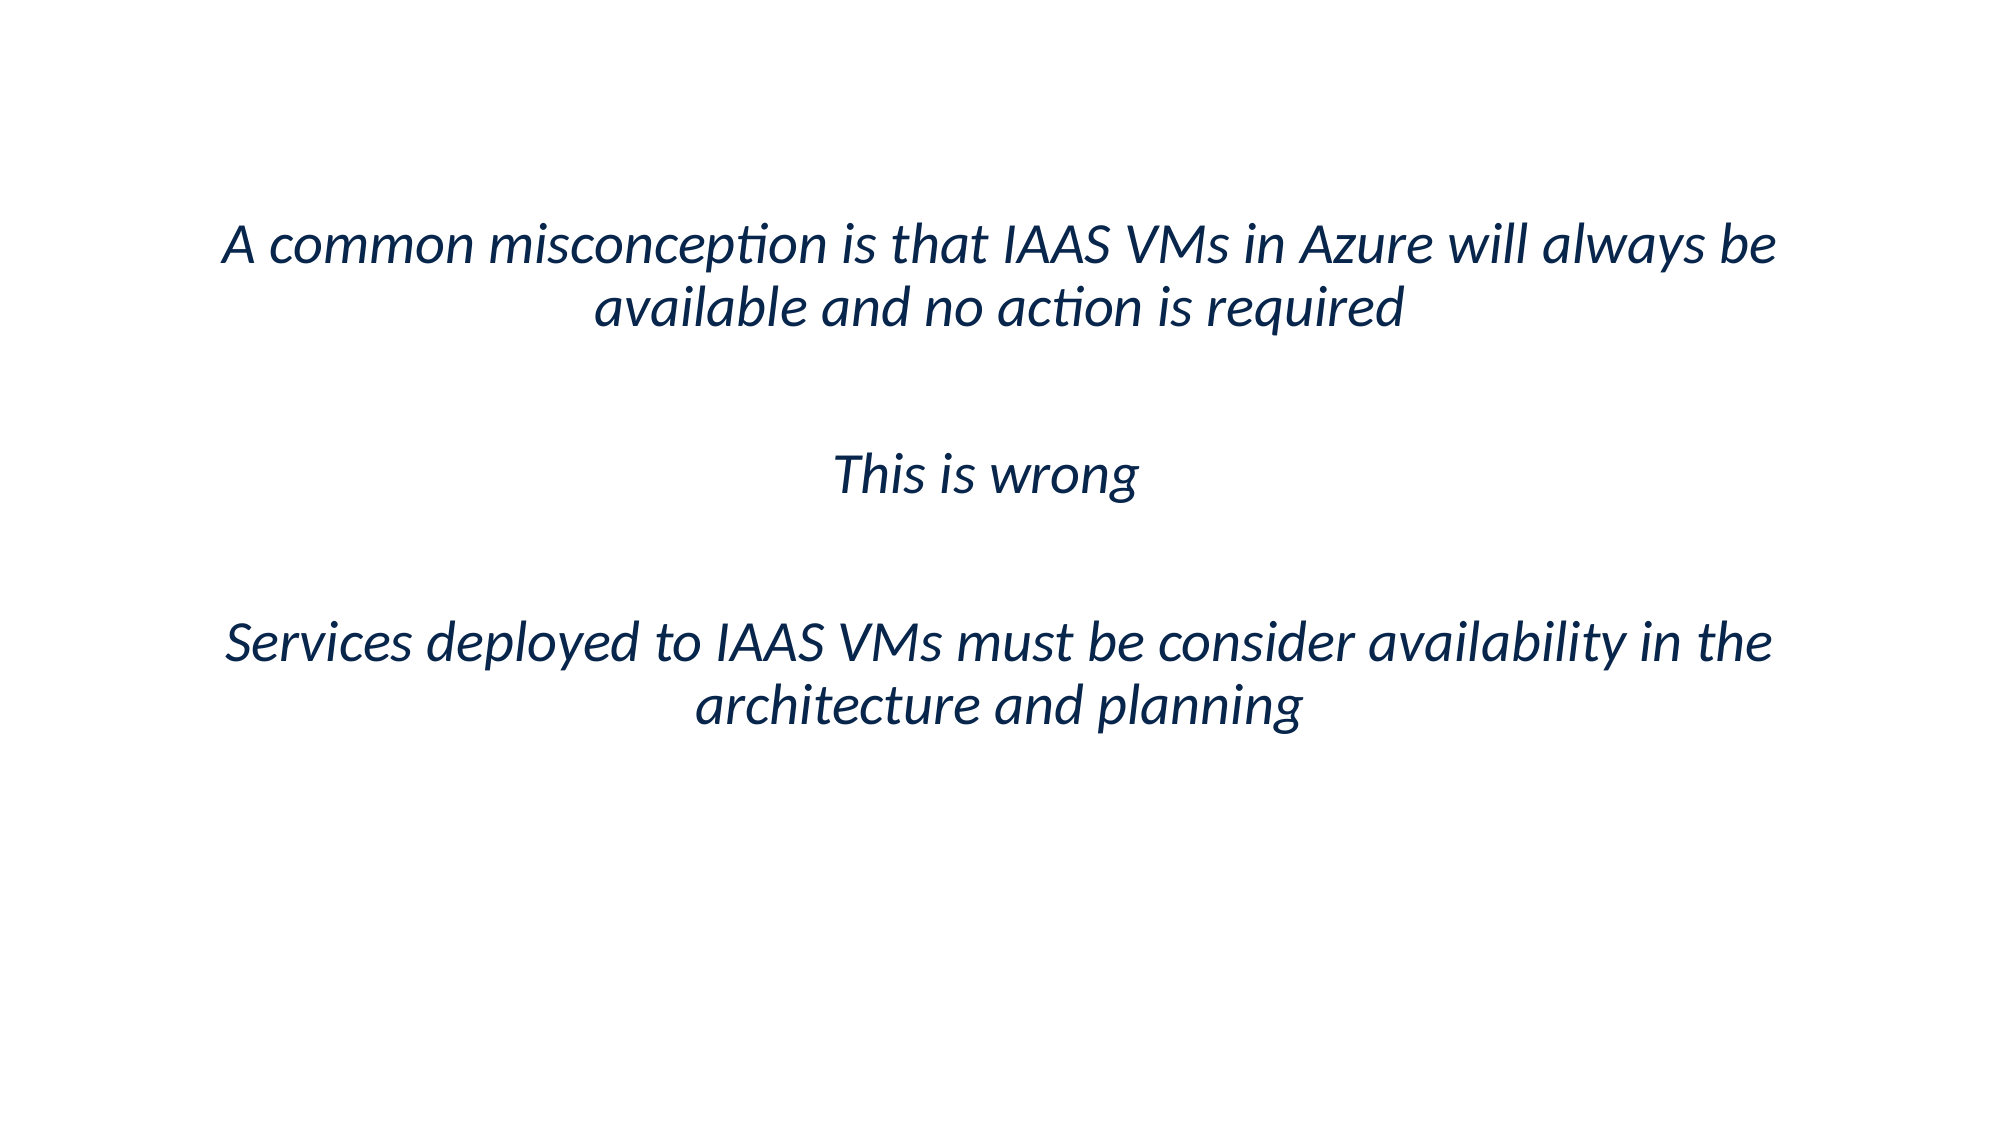

A common misconception is that IAAS VMs in Azure will always be available and no action is required

This is wrong

Services deployed to IAAS VMs must be consider availability in the architecture and planning